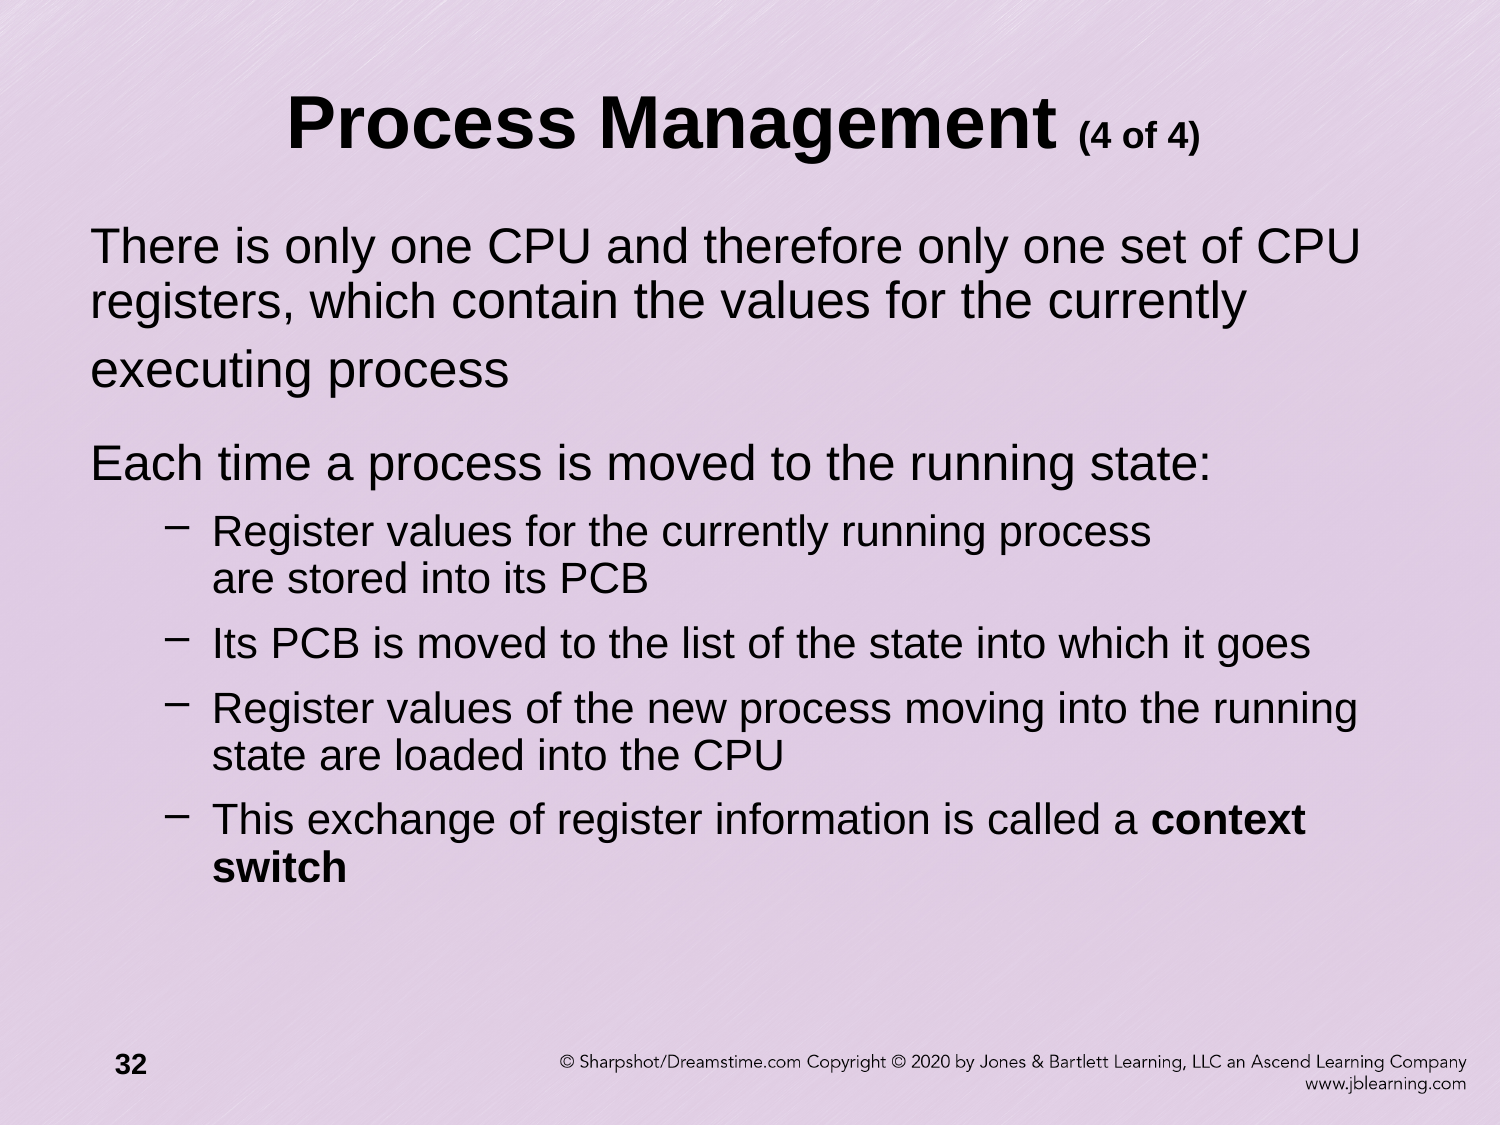

# Process Management (4 of 4)
There is only one CPU and therefore only one set of CPU registers, which contain the values for the currently
executing process
Each time a process is moved to the running state:
Register values for the currently running process
are stored into its PCB
Its PCB is moved to the list of the state into which it goes
Register values of the new process moving into the running state are loaded into the CPU
This exchange of register information is called a context switch
32